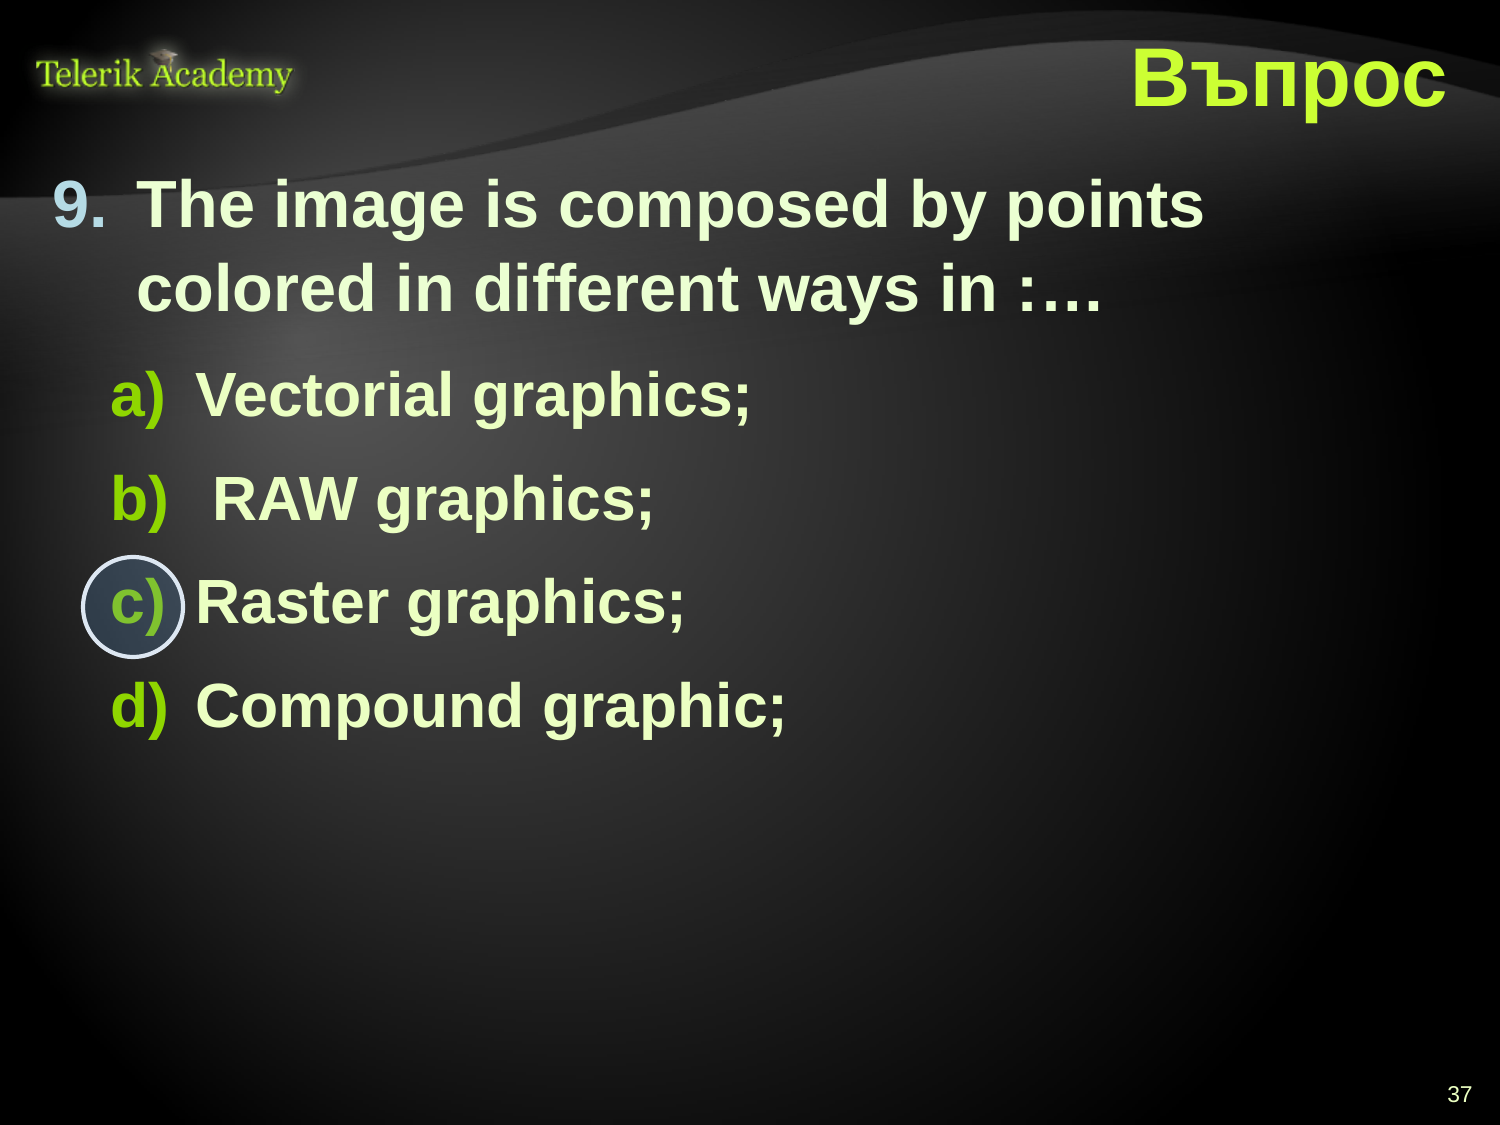

# Въпрос
The image is composed by points colored in different ways in :…
Vectorial graphics;
 RAW graphics;
Raster graphics;
Compound graphic;

37